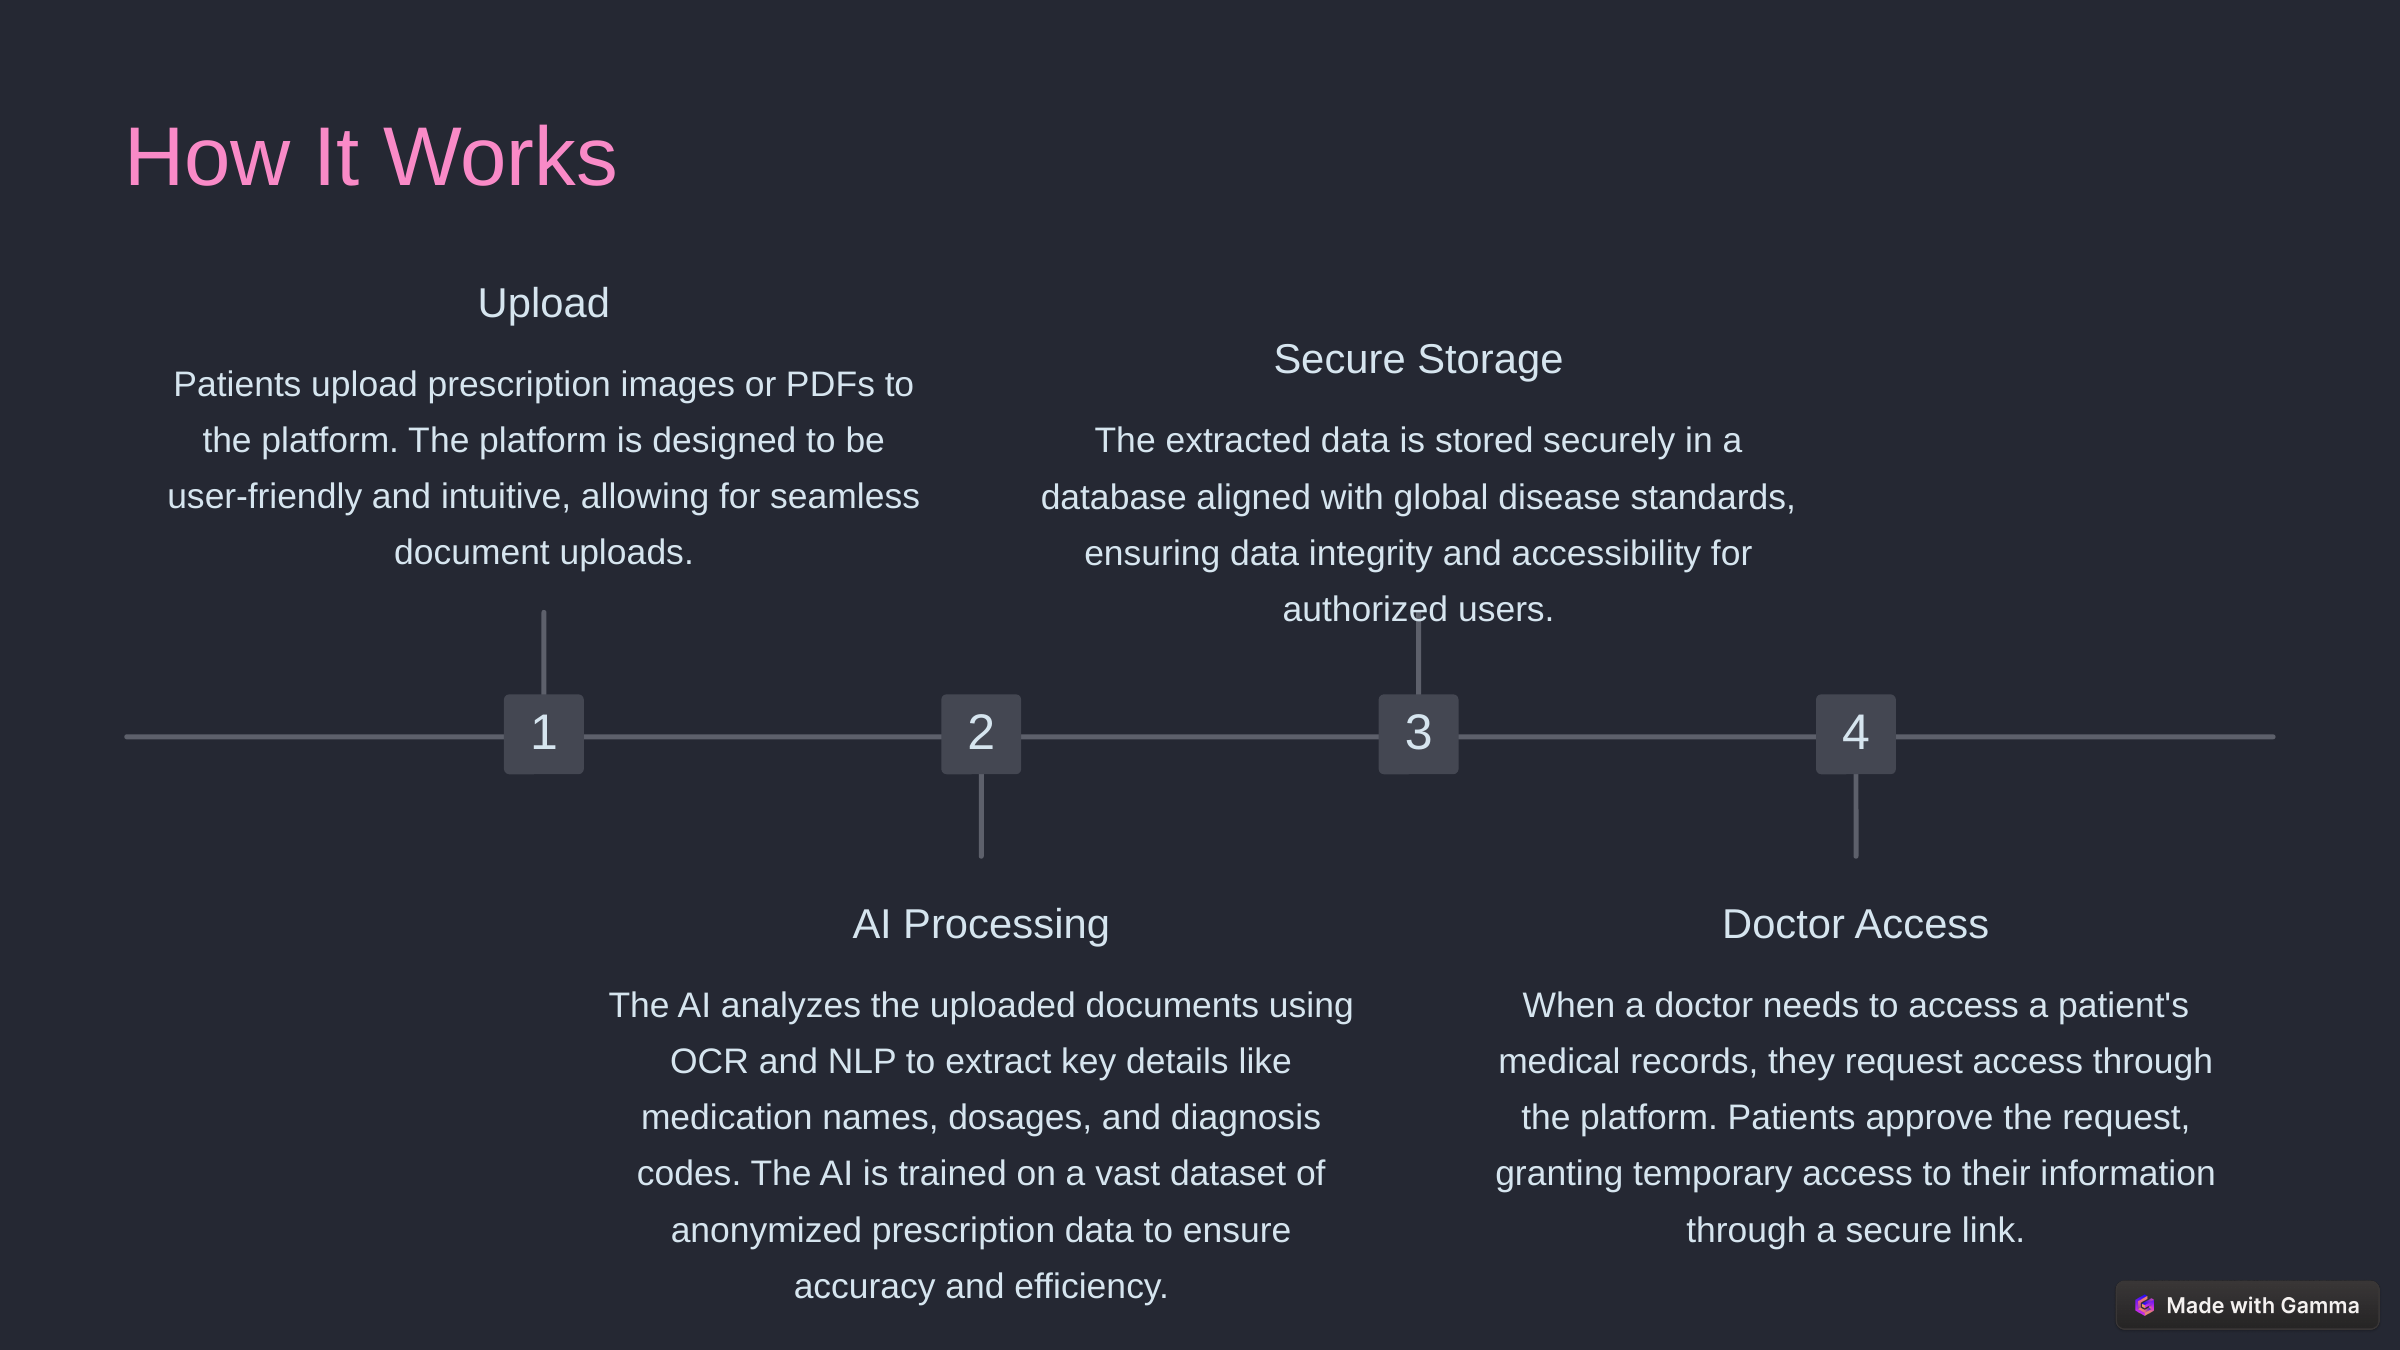

How It Works
Upload
Secure Storage
Patients upload prescription images or PDFs to the platform. The platform is designed to be user-friendly and intuitive, allowing for seamless document uploads.
The extracted data is stored securely in a database aligned with global disease standards, ensuring data integrity and accessibility for authorized users.

1
2
3
4

AI Processing
Doctor Access
The AI analyzes the uploaded documents using OCR and NLP to extract key details like medication names, dosages, and diagnosis codes. The AI is trained on a vast dataset of anonymized prescription data to ensure accuracy and efficiency.
When a doctor needs to access a patient's medical records, they request access through the platform. Patients approve the request, granting temporary access to their information through a secure link.